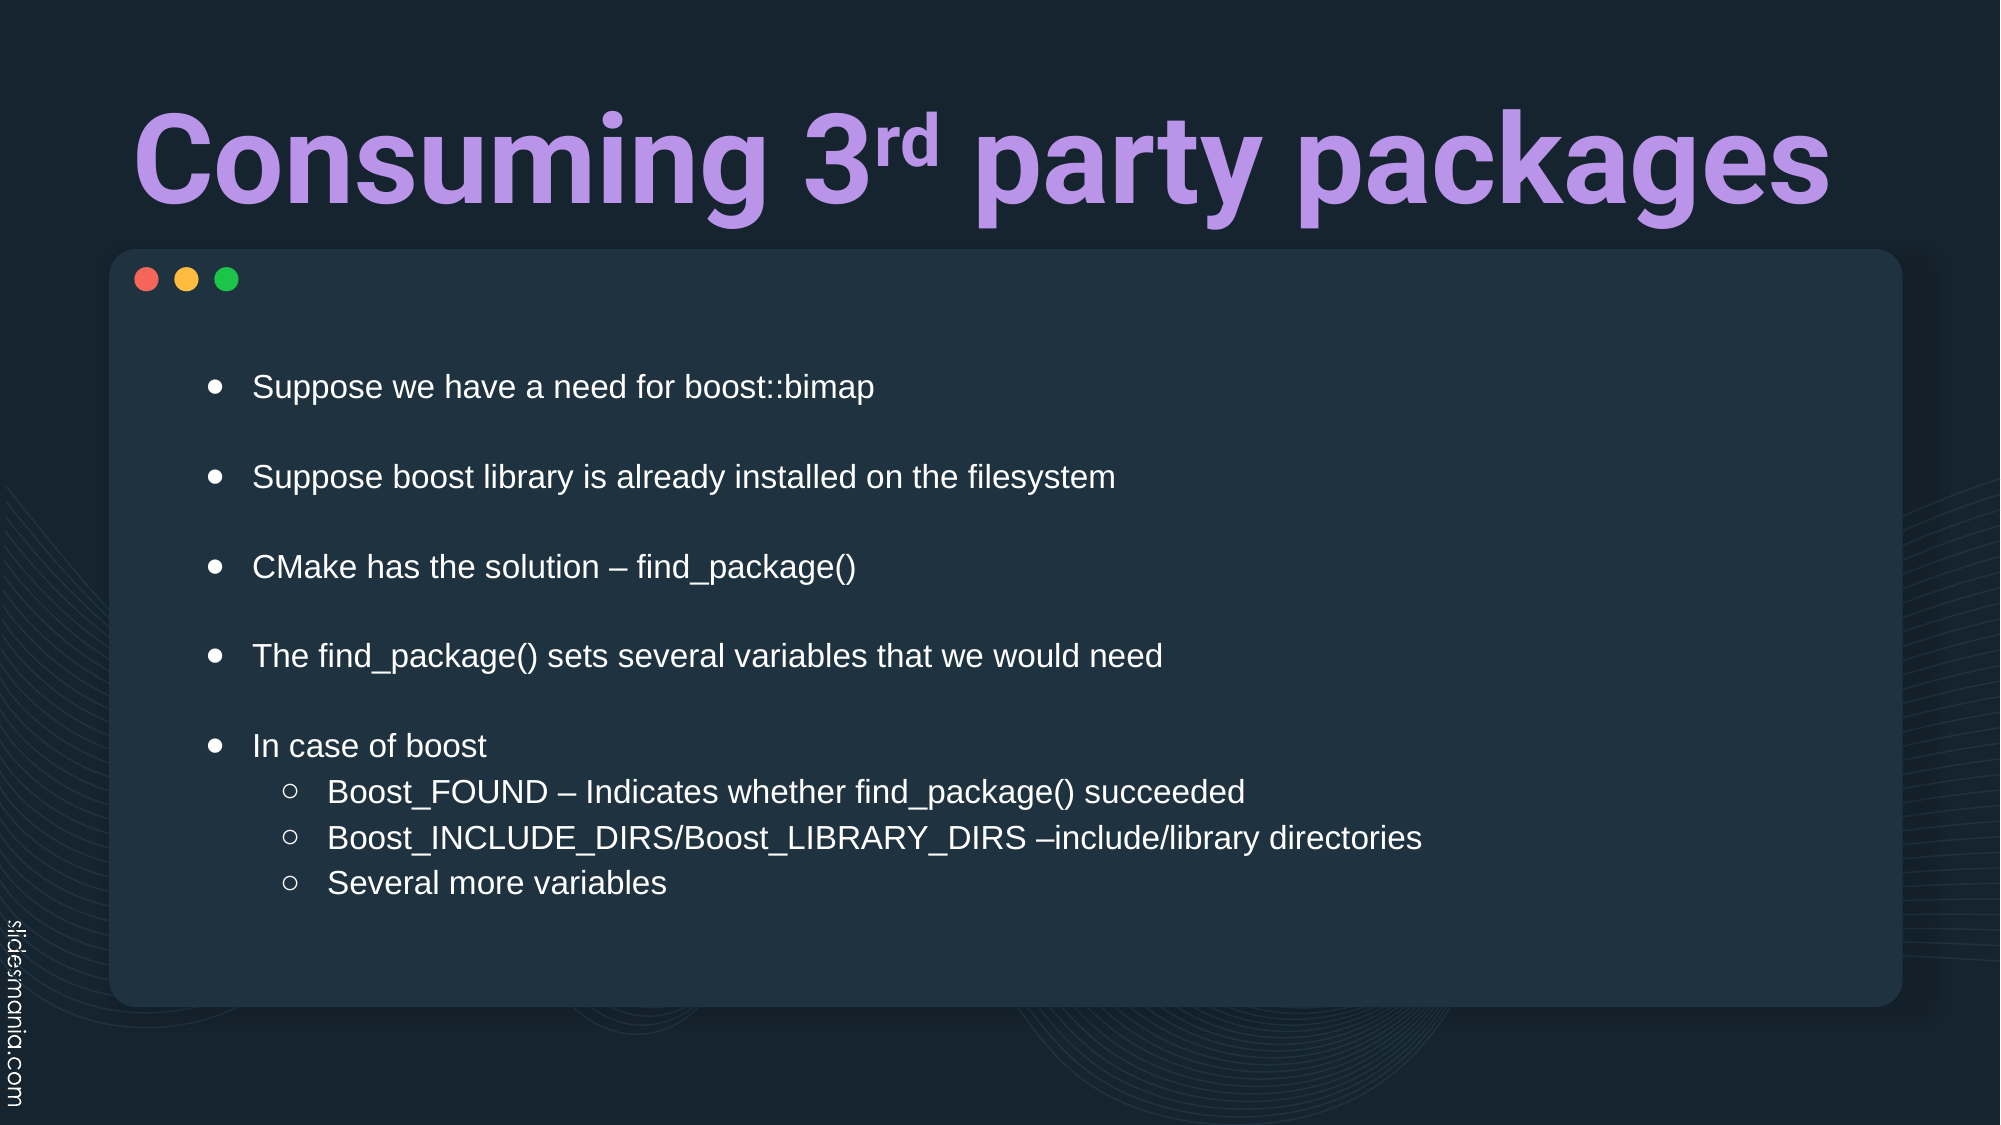

# Consuming 3rd party packages
Suppose we have a need for boost::bimap
Suppose boost library is already installed on the filesystem
CMake has the solution – find_package()
The find_package() sets several variables that we would need
In case of boost
Boost_FOUND – Indicates whether find_package() succeeded
Boost_INCLUDE_DIRS/Boost_LIBRARY_DIRS –include/library directories
Several more variables